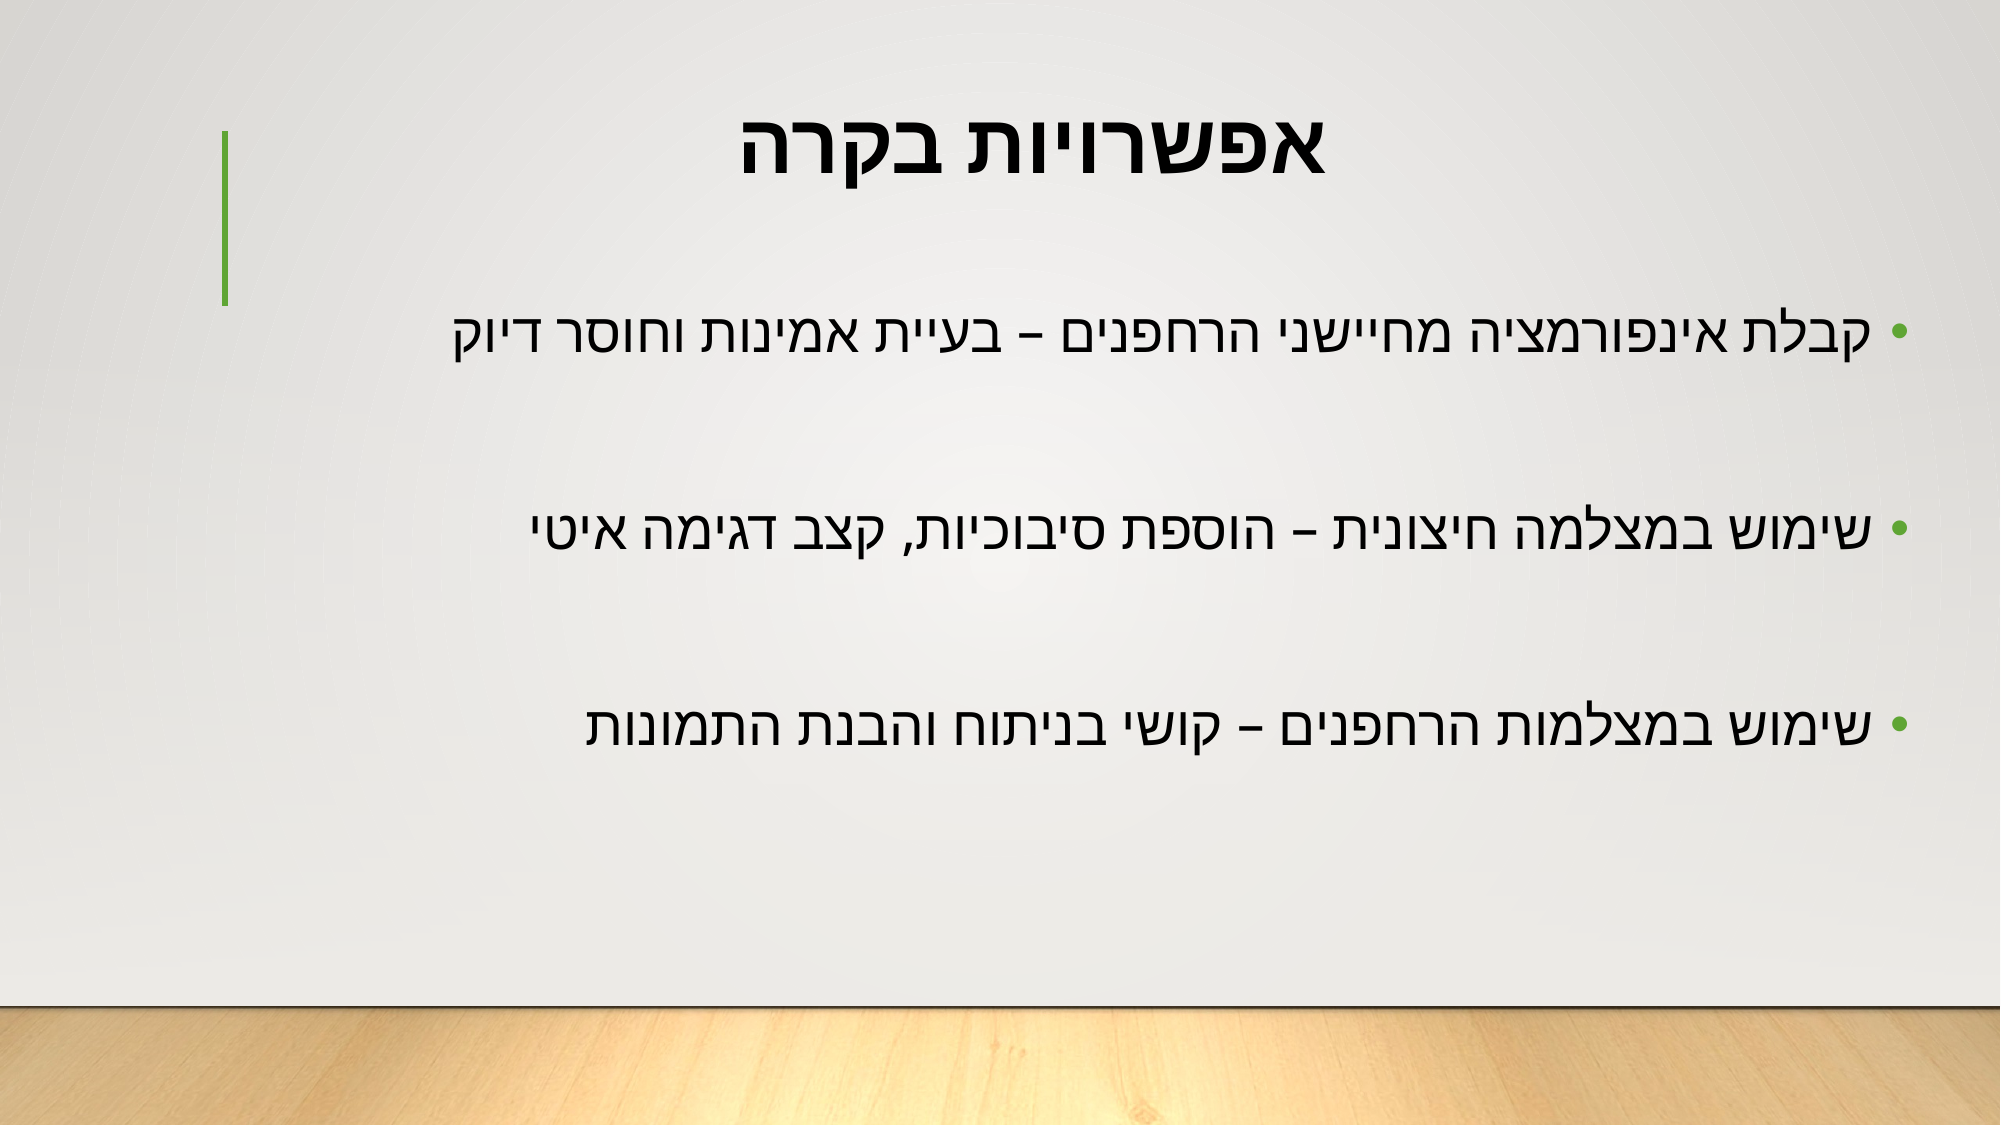

# אפשרויות בקרה
קבלת אינפורמציה מחיישני הרחפנים – בעיית אמינות וחוסר דיוק

שימוש במצלמה חיצונית – הוספת סיבוכיות, קצב דגימה איטי

שימוש במצלמות הרחפנים – קושי בניתוח והבנת התמונות